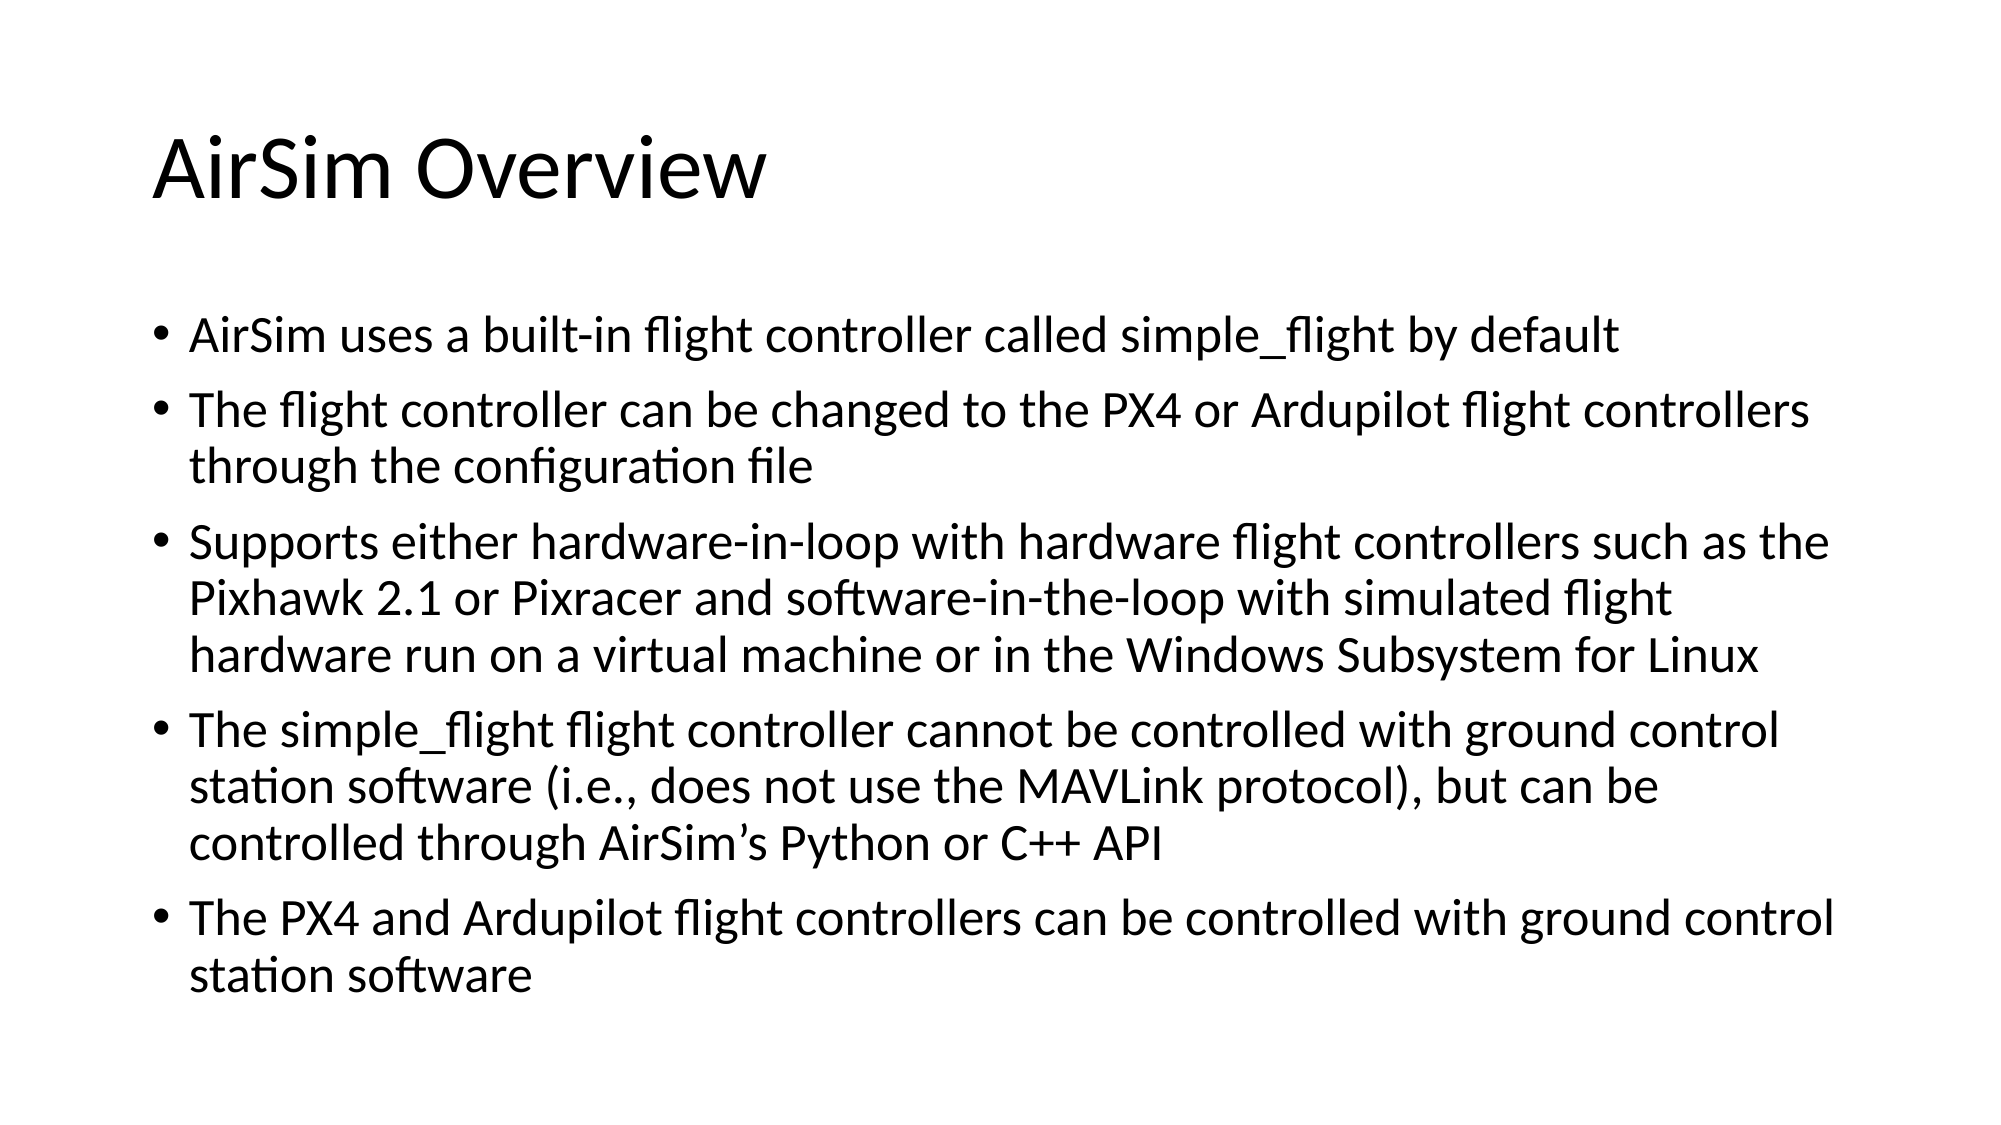

# AirSim Overview
AirSim uses a built-in flight controller called simple_flight by default
The flight controller can be changed to the PX4 or Ardupilot flight controllers through the configuration file
Supports either hardware-in-loop with hardware flight controllers such as the Pixhawk 2.1 or Pixracer and software-in-the-loop with simulated flight hardware run on a virtual machine or in the Windows Subsystem for Linux
The simple_flight flight controller cannot be controlled with ground control station software (i.e., does not use the MAVLink protocol), but can be controlled through AirSim’s Python or C++ API
The PX4 and Ardupilot flight controllers can be controlled with ground control station software